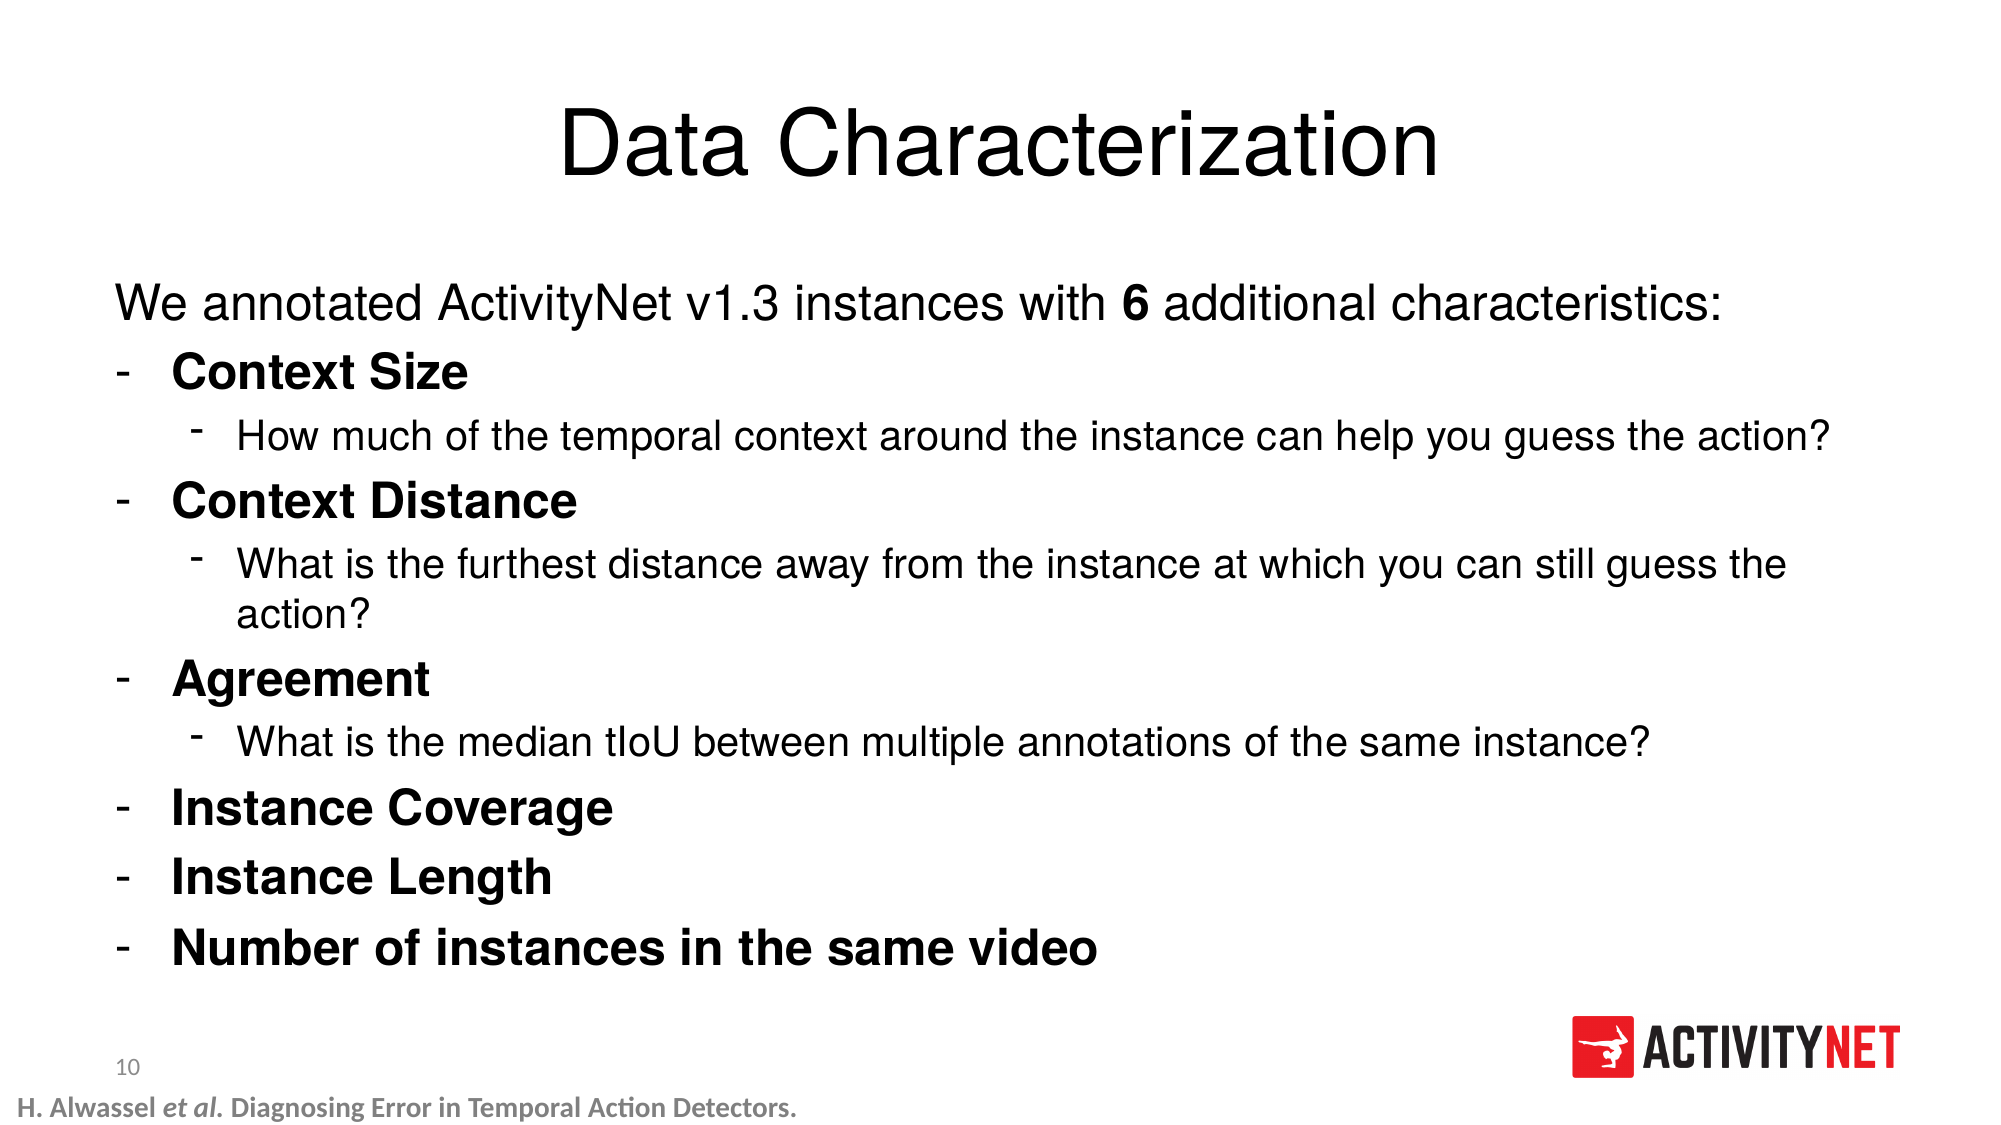

# Data Characterization
We annotated ActivityNet v1.3 instances with 6 additional characteristics:
Context Size
How much of the temporal context around the instance can help you guess the action?
Context Distance
What is the furthest distance away from the instance at which you can still guess the action?
Agreement
What is the median tIoU between multiple annotations of the same instance?
Instance Coverage
Instance Length
Number of instances in the same video
10